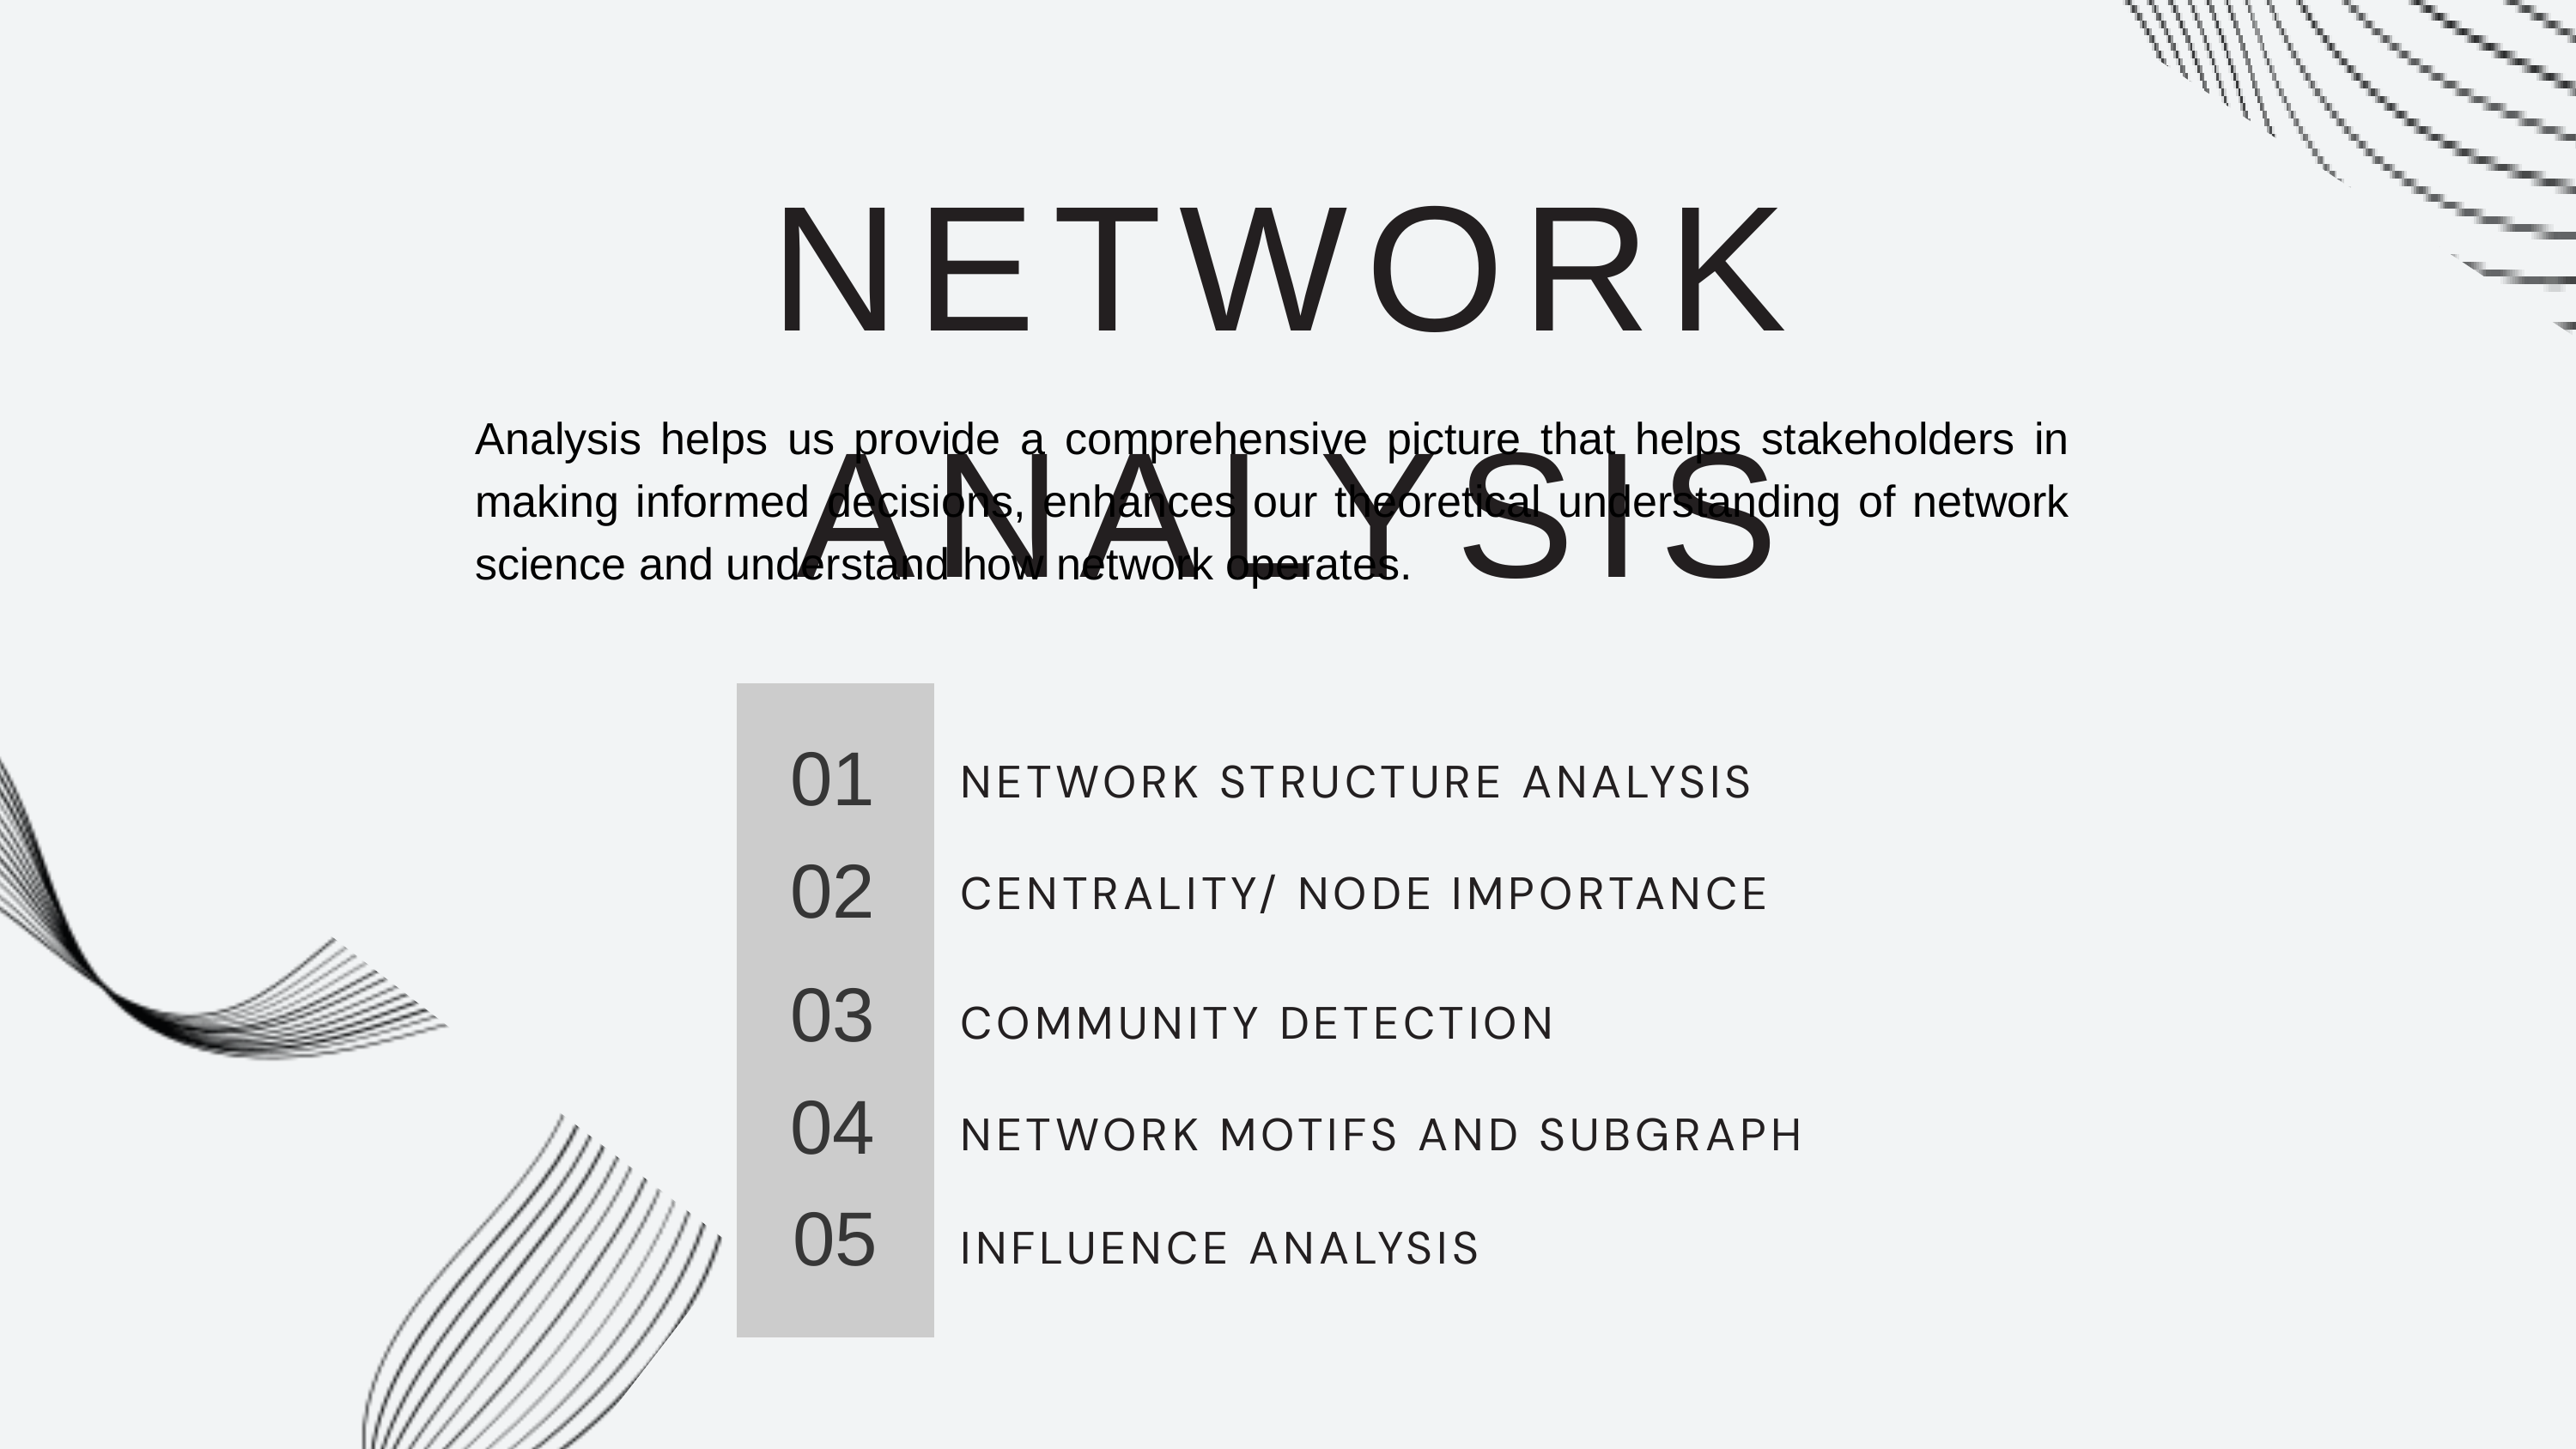

NETWORK ANALYSIS
Analysis helps us provide a comprehensive picture that helps stakeholders in making informed decisions, enhances our theoretical understanding of network science and understand how network operates.

01
NETWORK STRUCTURE ANALYSIS

02
CENTRALITY/ NODE IMPORTANCE
03
COMMUNITY DETECTION
04
NETWORK MOTIFS AND SUBGRAPH
05
INFLUENCE ANALYSIS